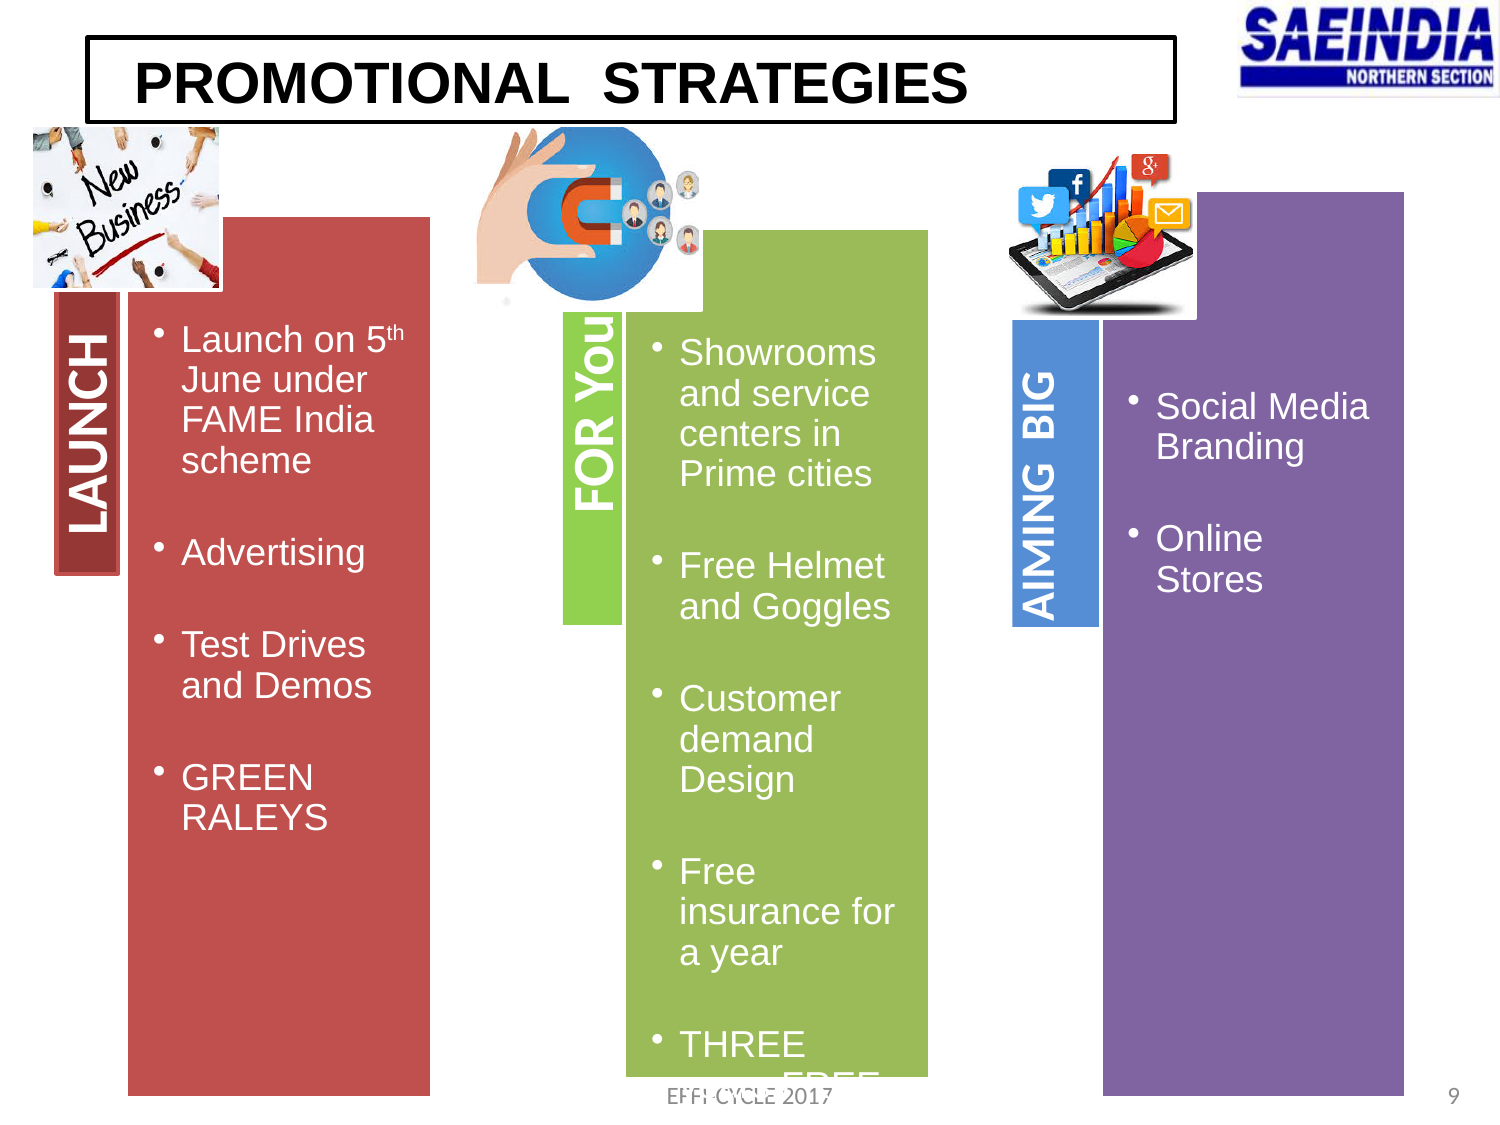

PROMOTIONAL  STRATEGIES
LAUNCH

Launch on 5th June under FAME India scheme

Advertising

Test Drives and Demos

GREEN RALEYS
 FOR You you  YOU    YOU

Showrooms and service centers in Prime cities

Free Helmet and Goggles

Customer demand Design

Free insurance for a year

THREE years FREE servicing
AIMING  BIG

Social Media Branding

Online Stores

EFFI-CYCLE 2017
9